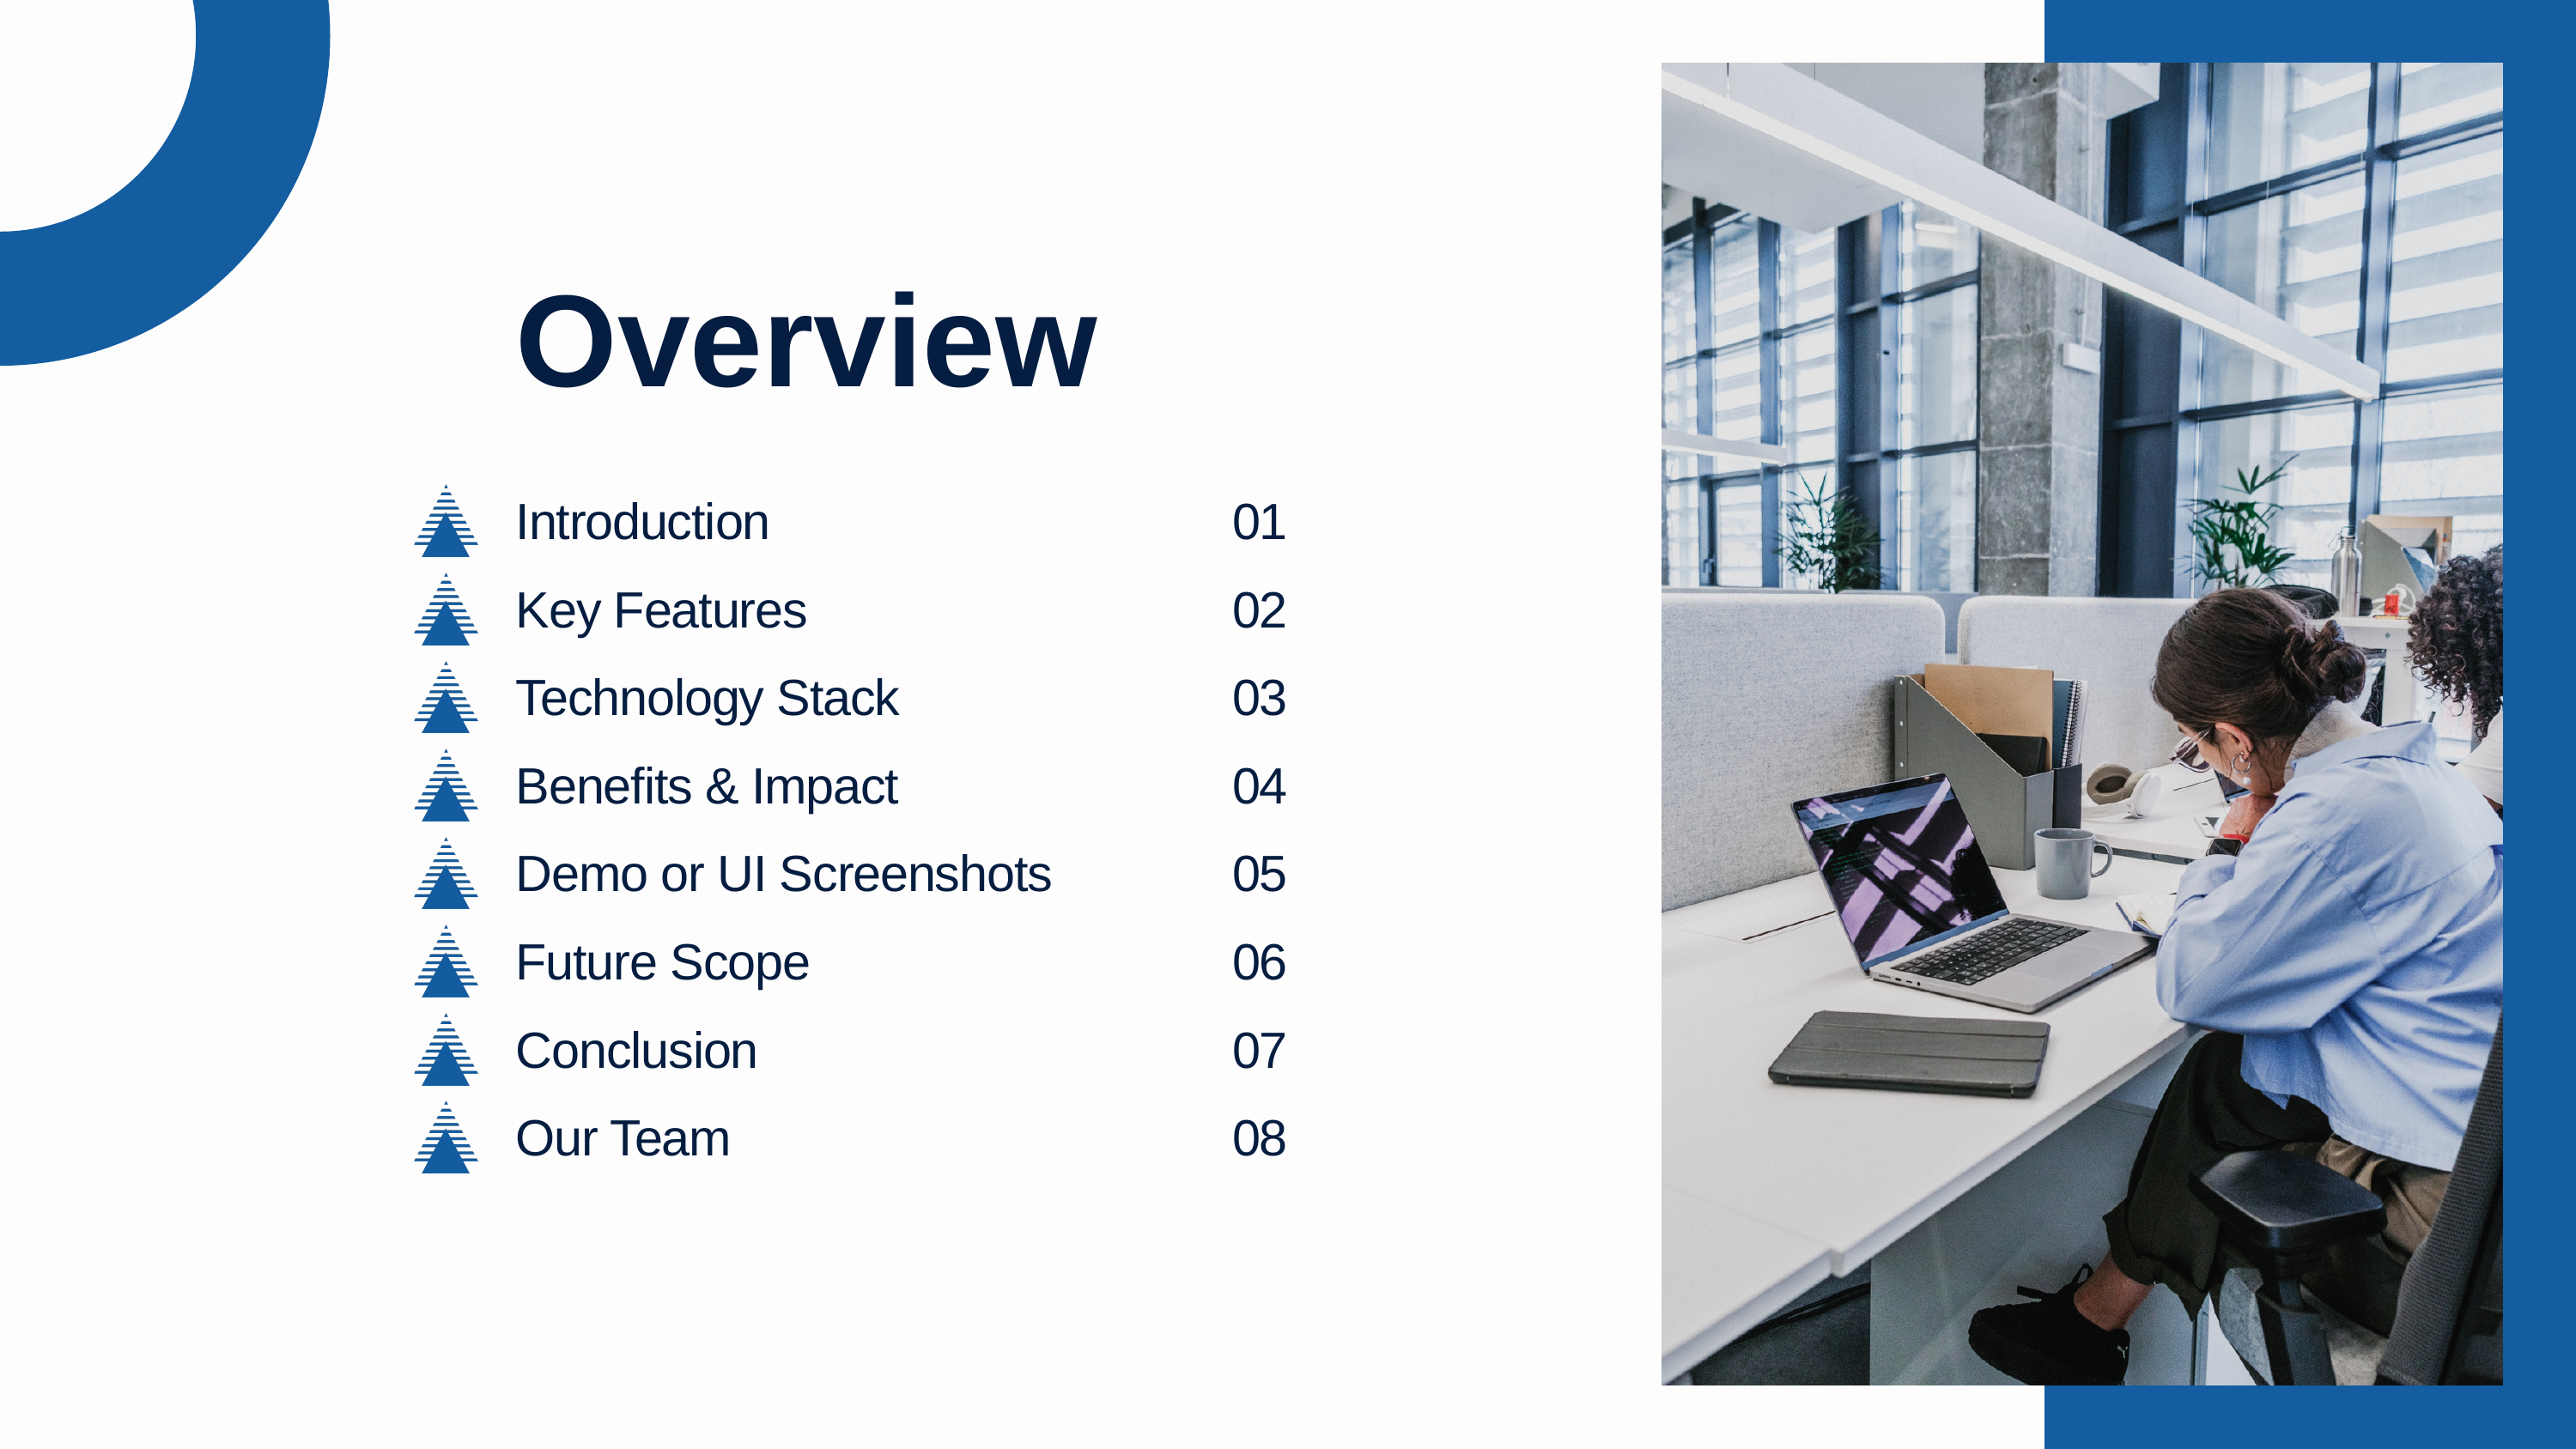

Overview
Introduction
01

Key Features
02

Technology Stack
03

Benefits & Impact
04

Demo or UI Screenshots
05

Future Scope
06

Conclusion
07

Our Team
08